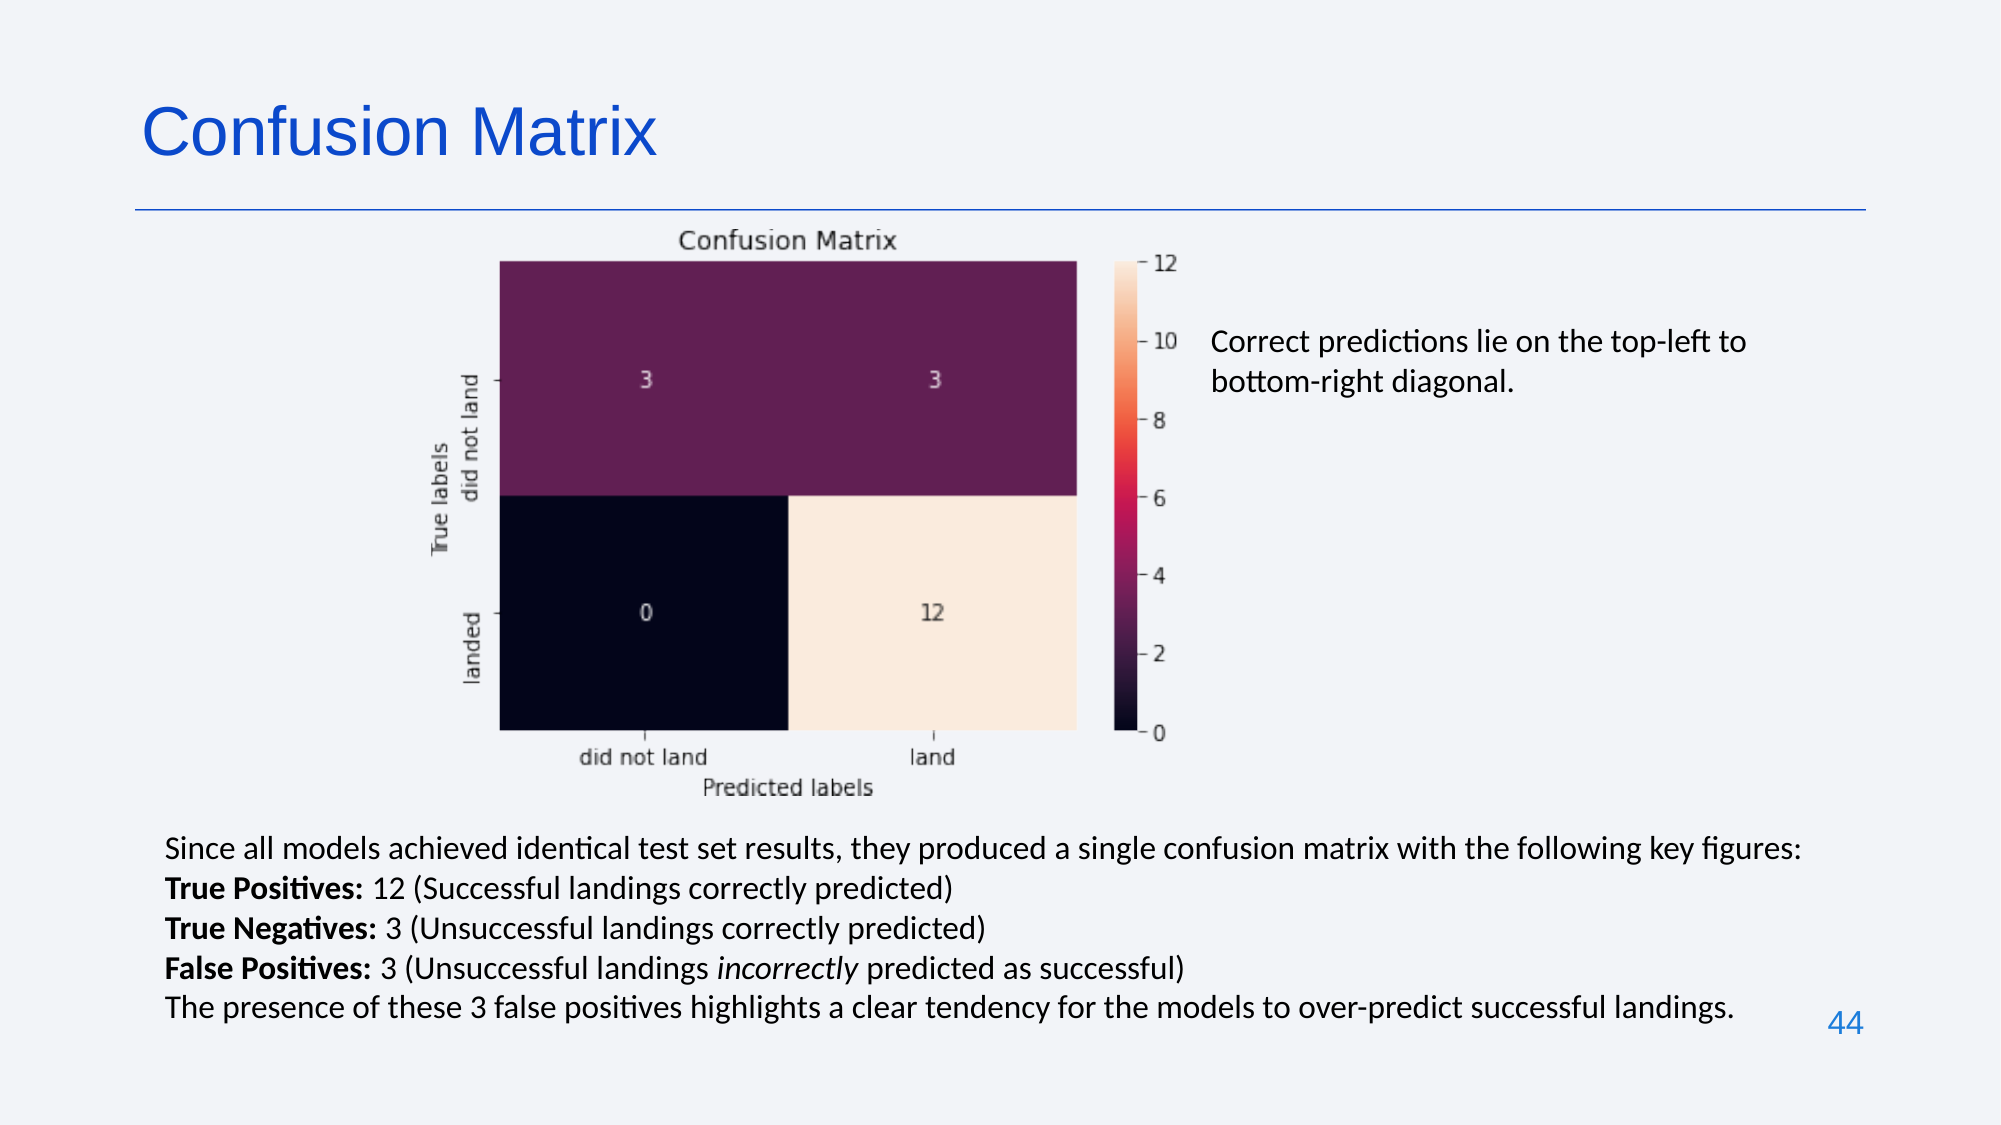

Confusion Matrix

Correct predictions lie on the top-left to bottom-right diagonal.
Since all models achieved identical test set results, they produced a single confusion matrix with the following key figures:
True Positives: 12 (Successful landings correctly predicted)
True Negatives: 3 (Unsuccessful landings correctly predicted)
False Positives: 3 (Unsuccessful landings incorrectly predicted as successful)
The presence of these 3 false positives highlights a clear tendency for the models to over-predict successful landings.

44